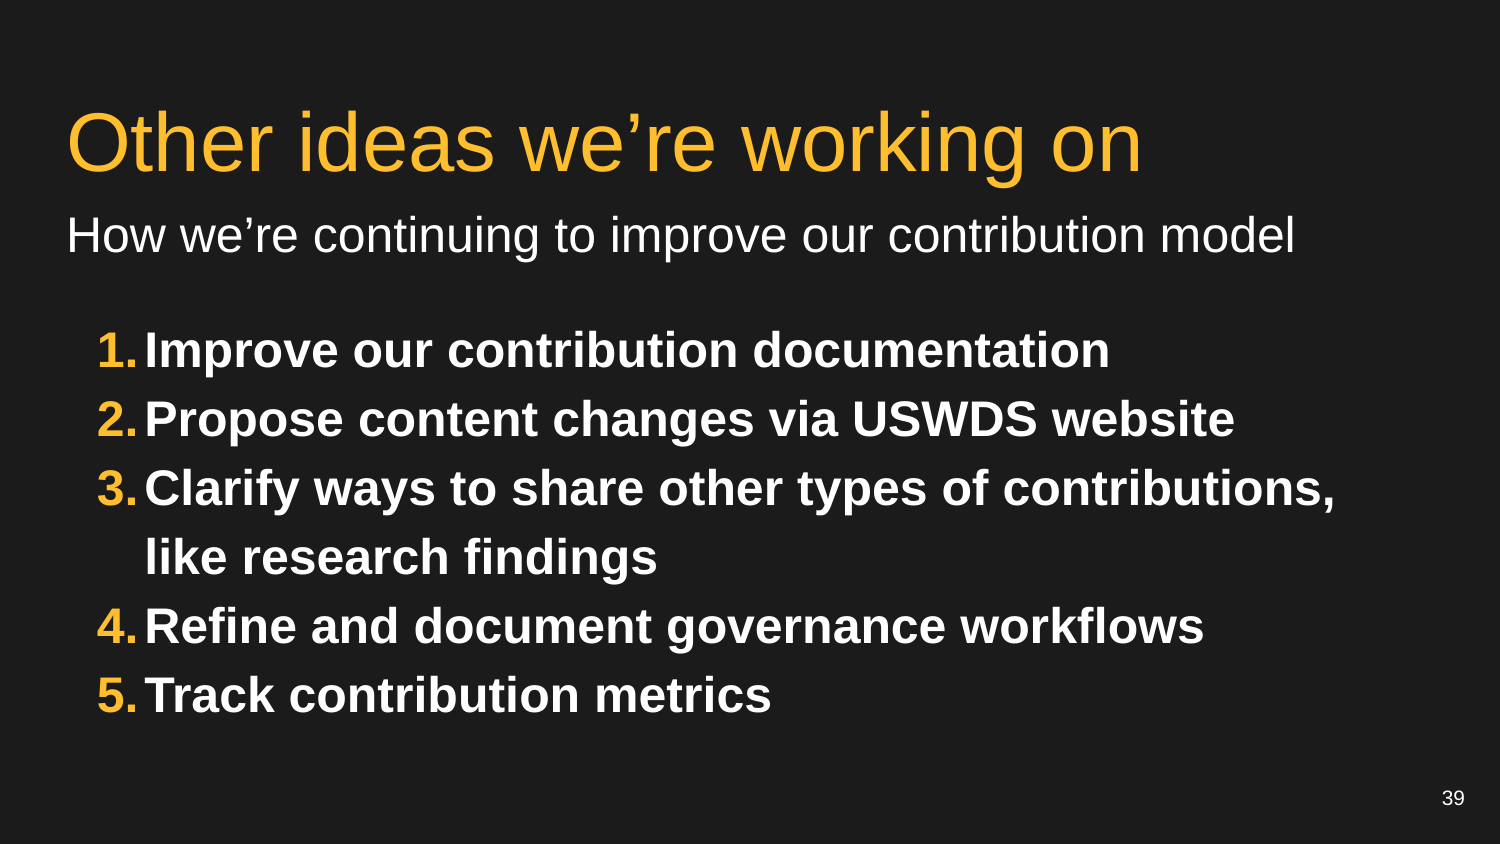

# Other ideas we’re working on
How we’re continuing to improve our contribution model

Improve our contribution documentation
Propose content changes via USWDS website
Clarify ways to share other types of contributions,
like research findings
Refine and document governance workflows
Track contribution metrics

39